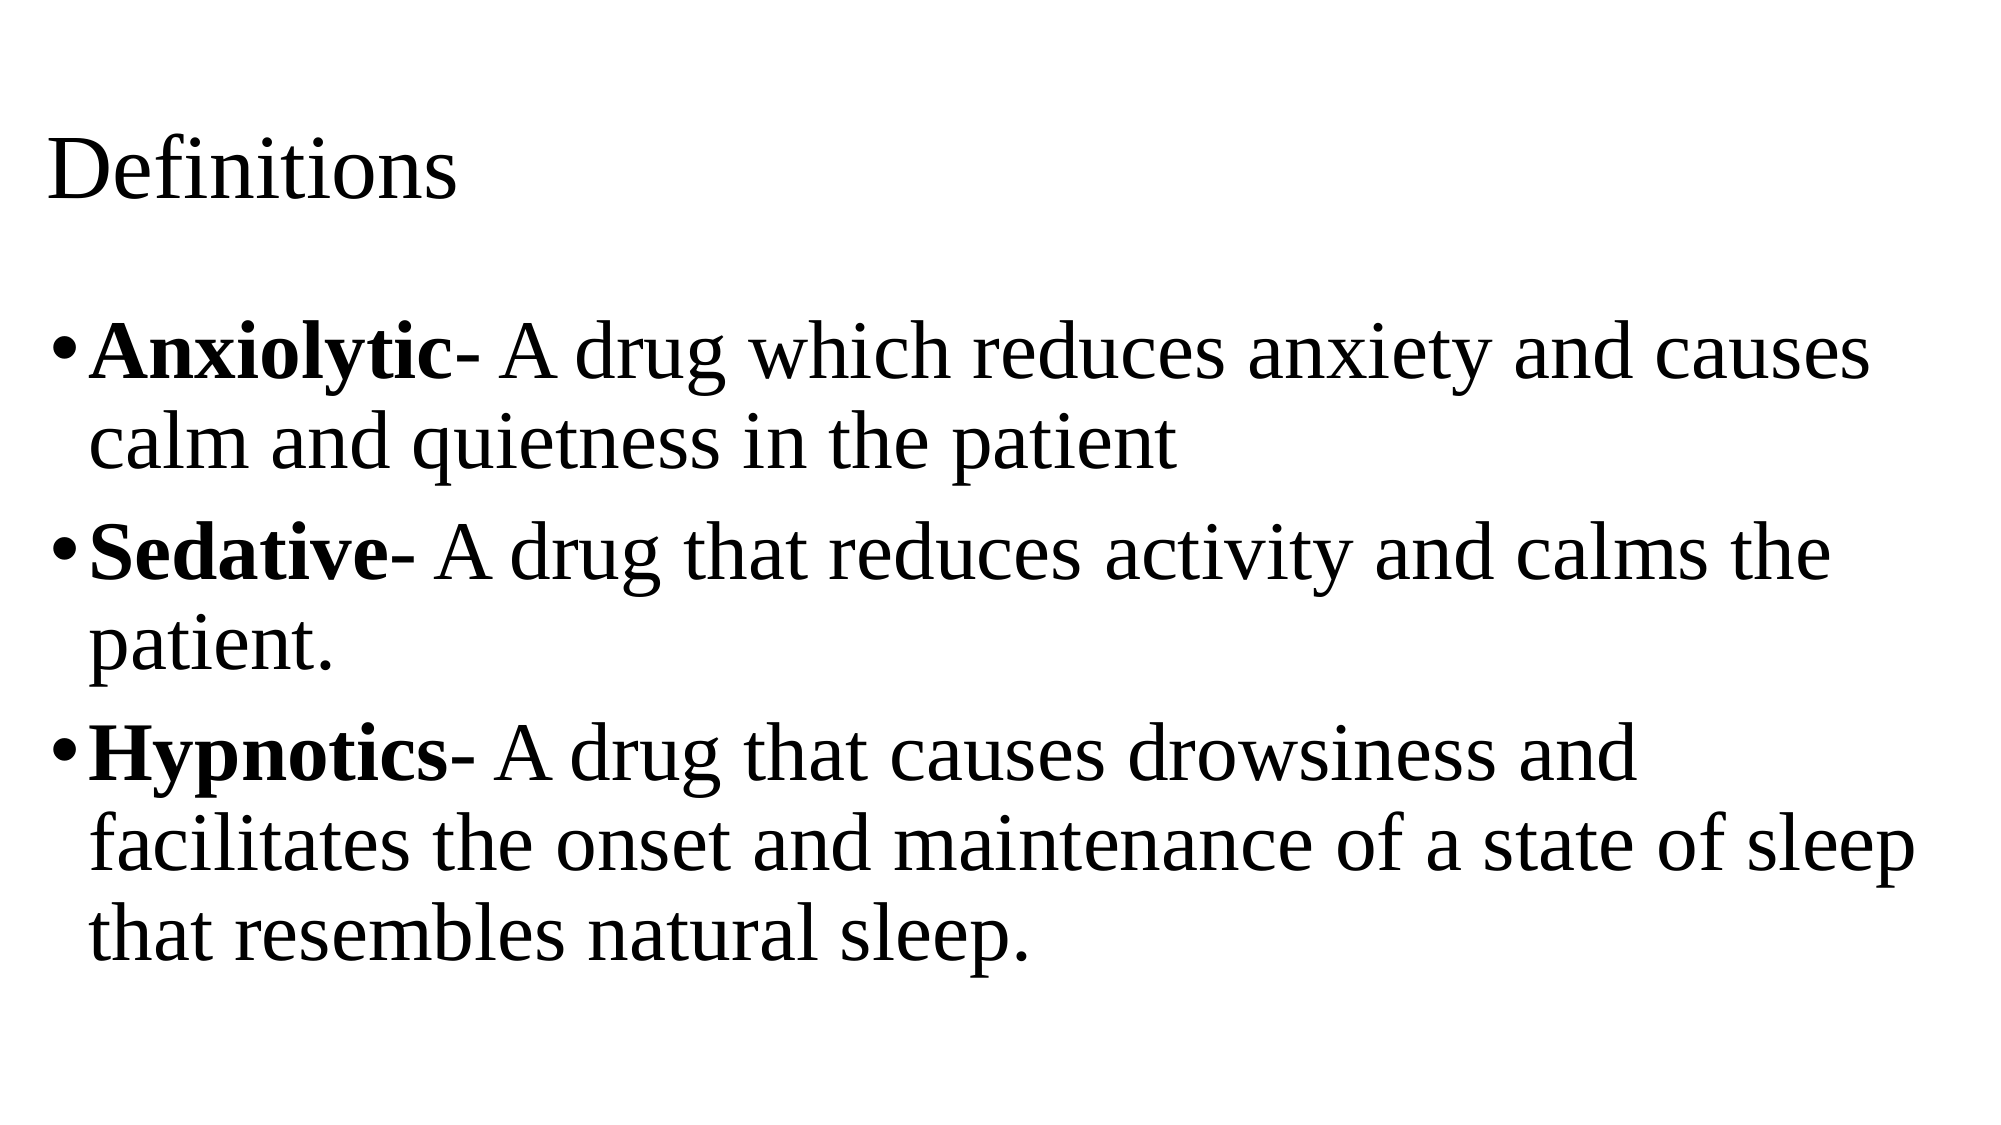

# Definitions
Anxiolytic- A drug which reduces anxiety and causes calm and quietness in the patient
Sedative- A drug that reduces activity and calms the patient.
Hypnotics- A drug that causes drowsiness and facilitates the onset and maintenance of a state of sleep that resembles natural sleep.